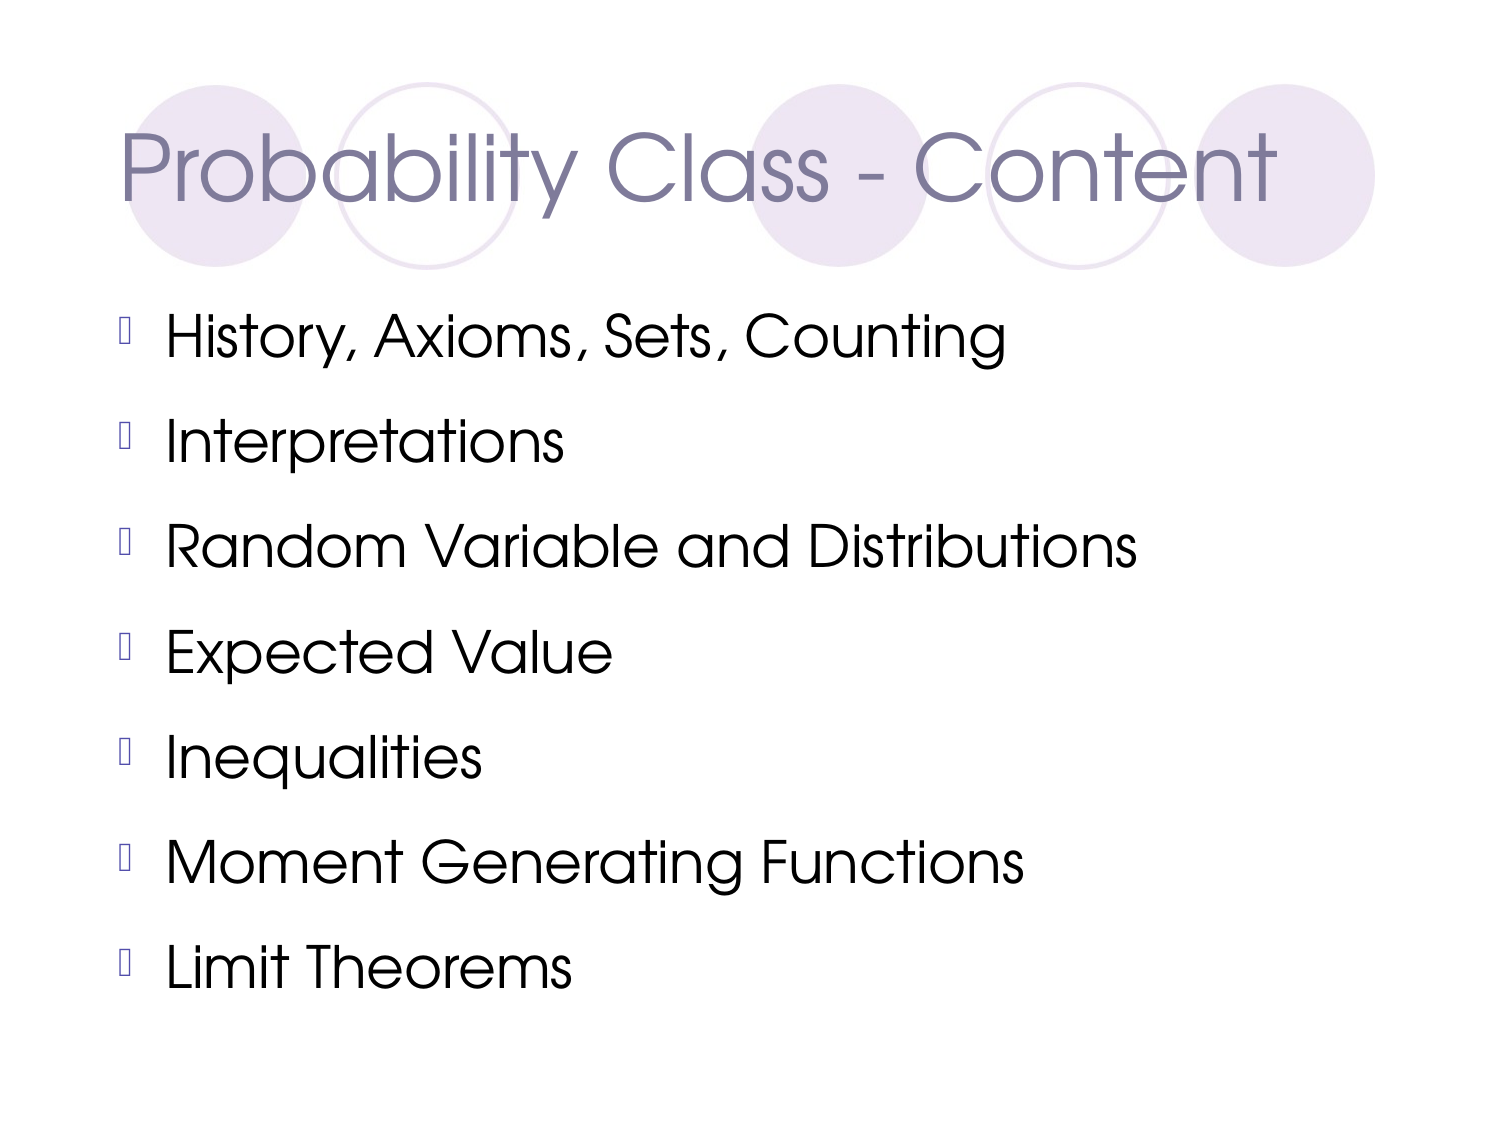

# Probability Class - Content
History, Axioms, Sets, Counting
Interpretations
Random Variable and Distributions
Expected Value
Inequalities
Moment Generating Functions
Limit Theorems